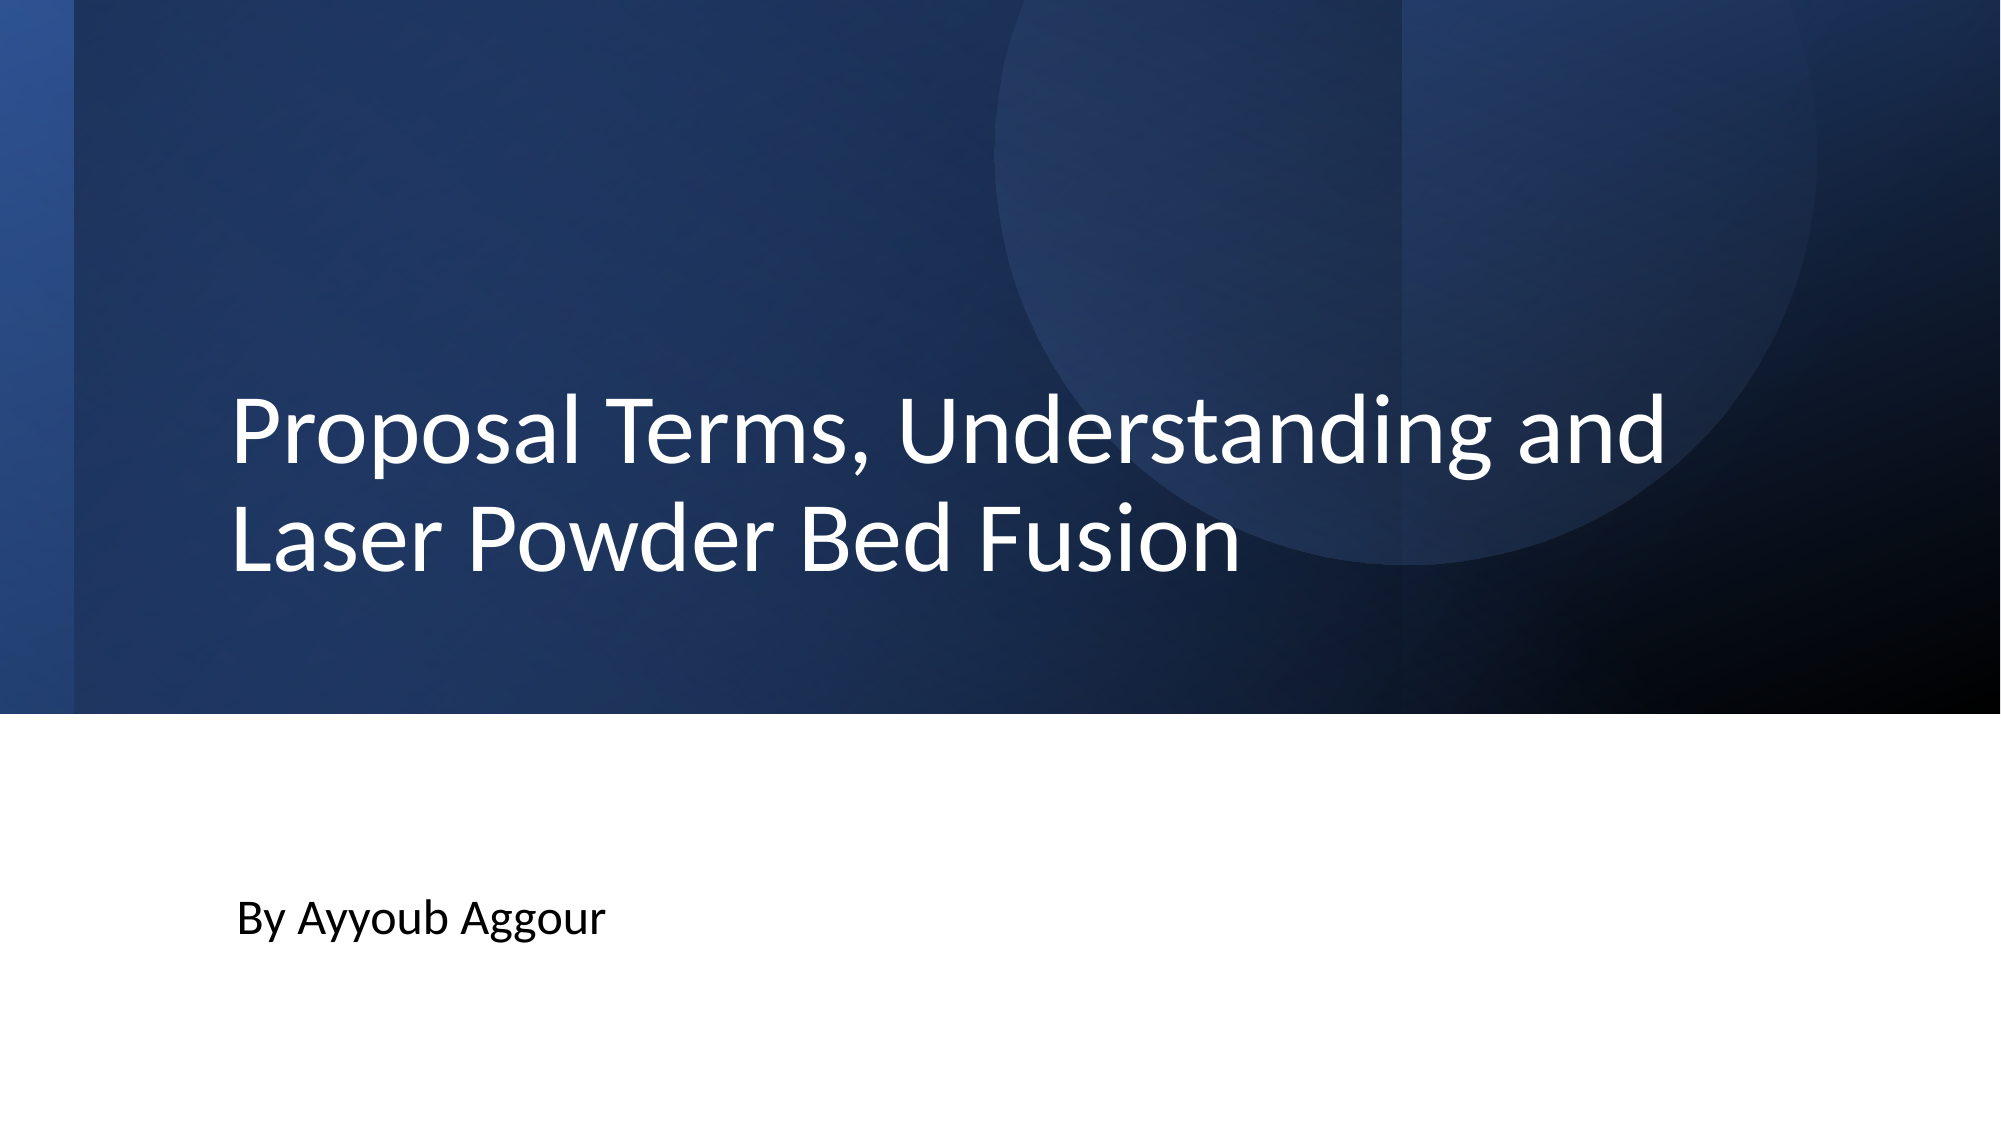

# Proposal Terms, Understanding and Laser Powder Bed Fusion
By Ayyoub Aggour